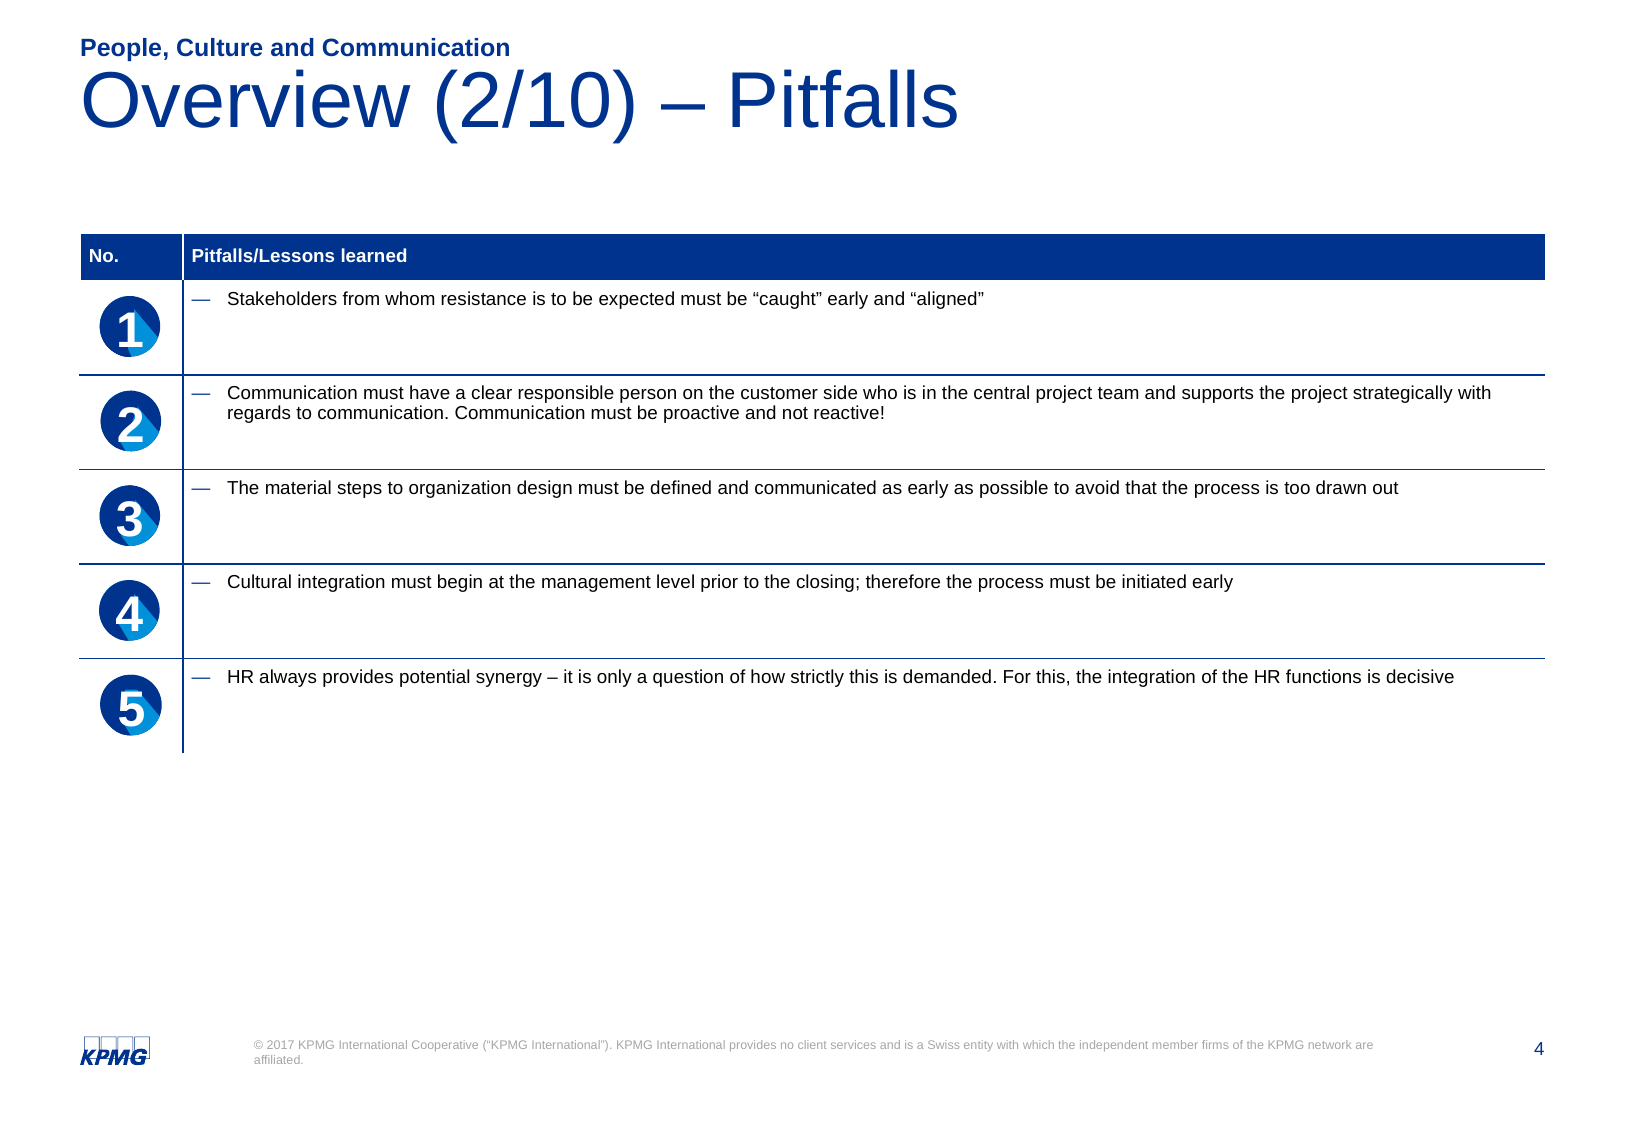

People, Culture and Communication
# Overview (2/10) – Pitfalls
| No. | Pitfalls/Lessons learned |
| --- | --- |
|  | Stakeholders from whom resistance is to be expected must be “caught” early and “aligned” |
|  | Communication must have a clear responsible person on the customer side who is in the central project team and supports the project strategically with regards to communication. Communication must be proactive and not reactive! |
|  | The material steps to organization design must be defined and communicated as early as possible to avoid that the process is too drawn out |
|  | Cultural integration must begin at the management level prior to the closing; therefore the process must be initiated early |
|  | HR always provides potential synergy – it is only a question of how strictly this is demanded. For this, the integration of the HR functions is decisive |
1

2

3

4

5